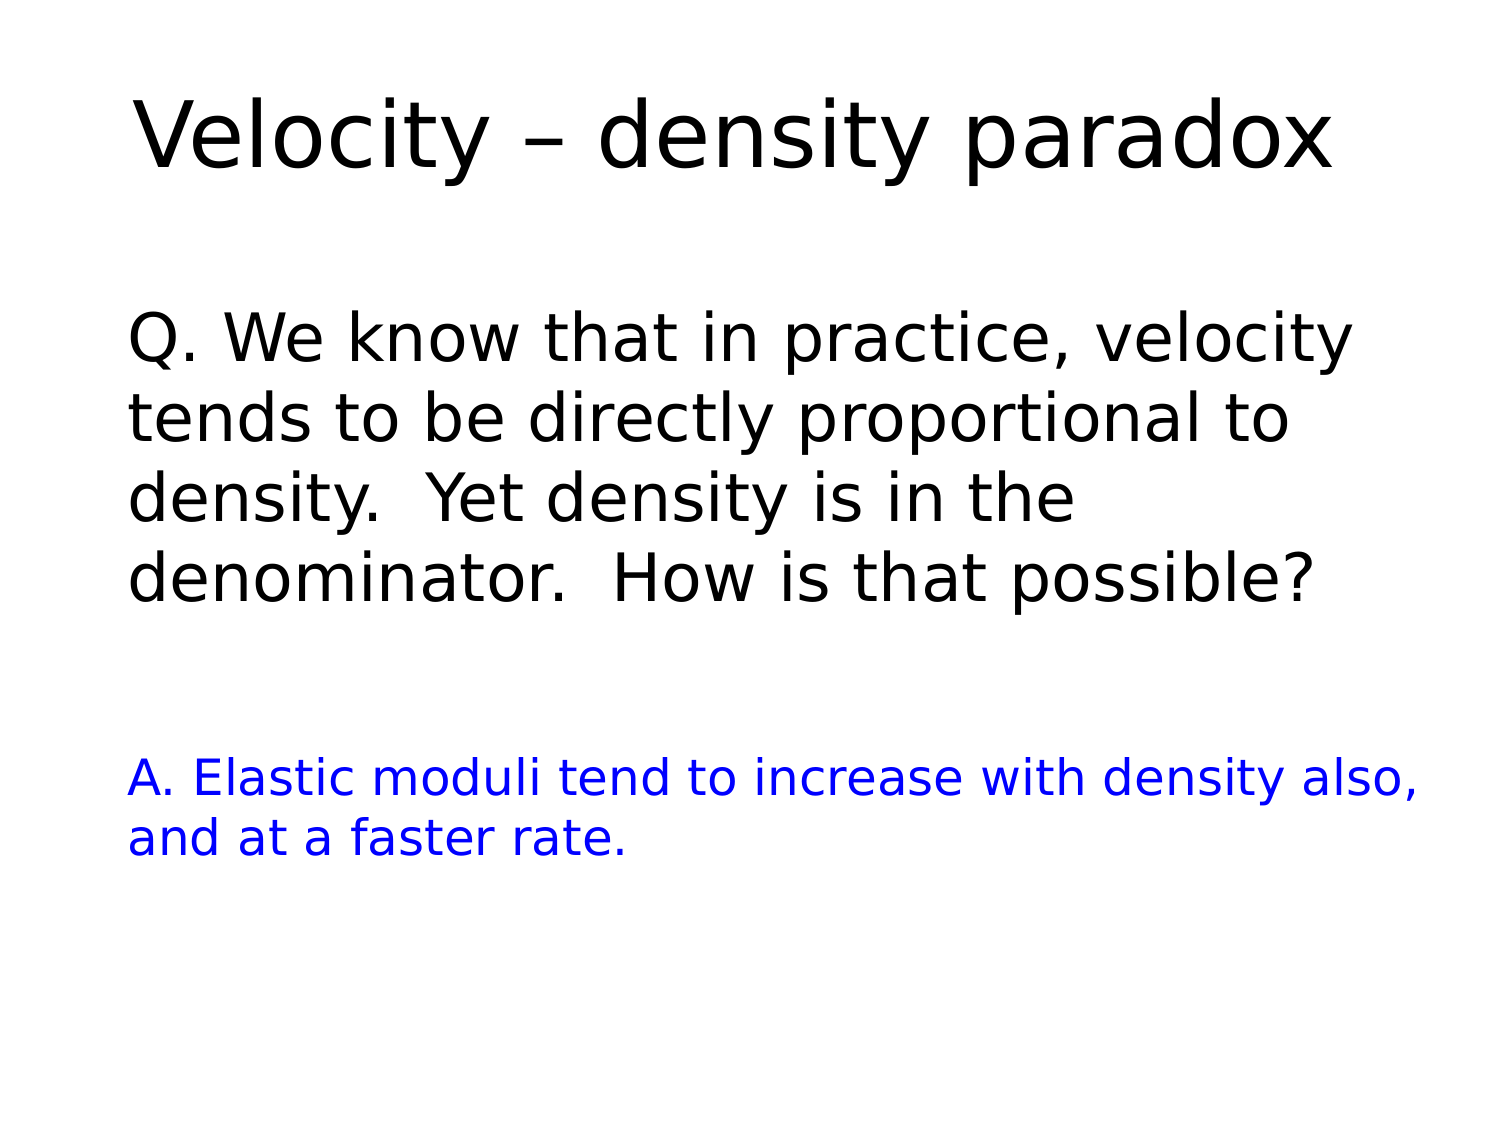

# Velocity – density paradox
Q. We know that in practice, velocity tends to be directly proportional to density.  Yet density is in the denominator.  How is that possible?

A. Elastic moduli tend to increase with density also, and at a faster rate.